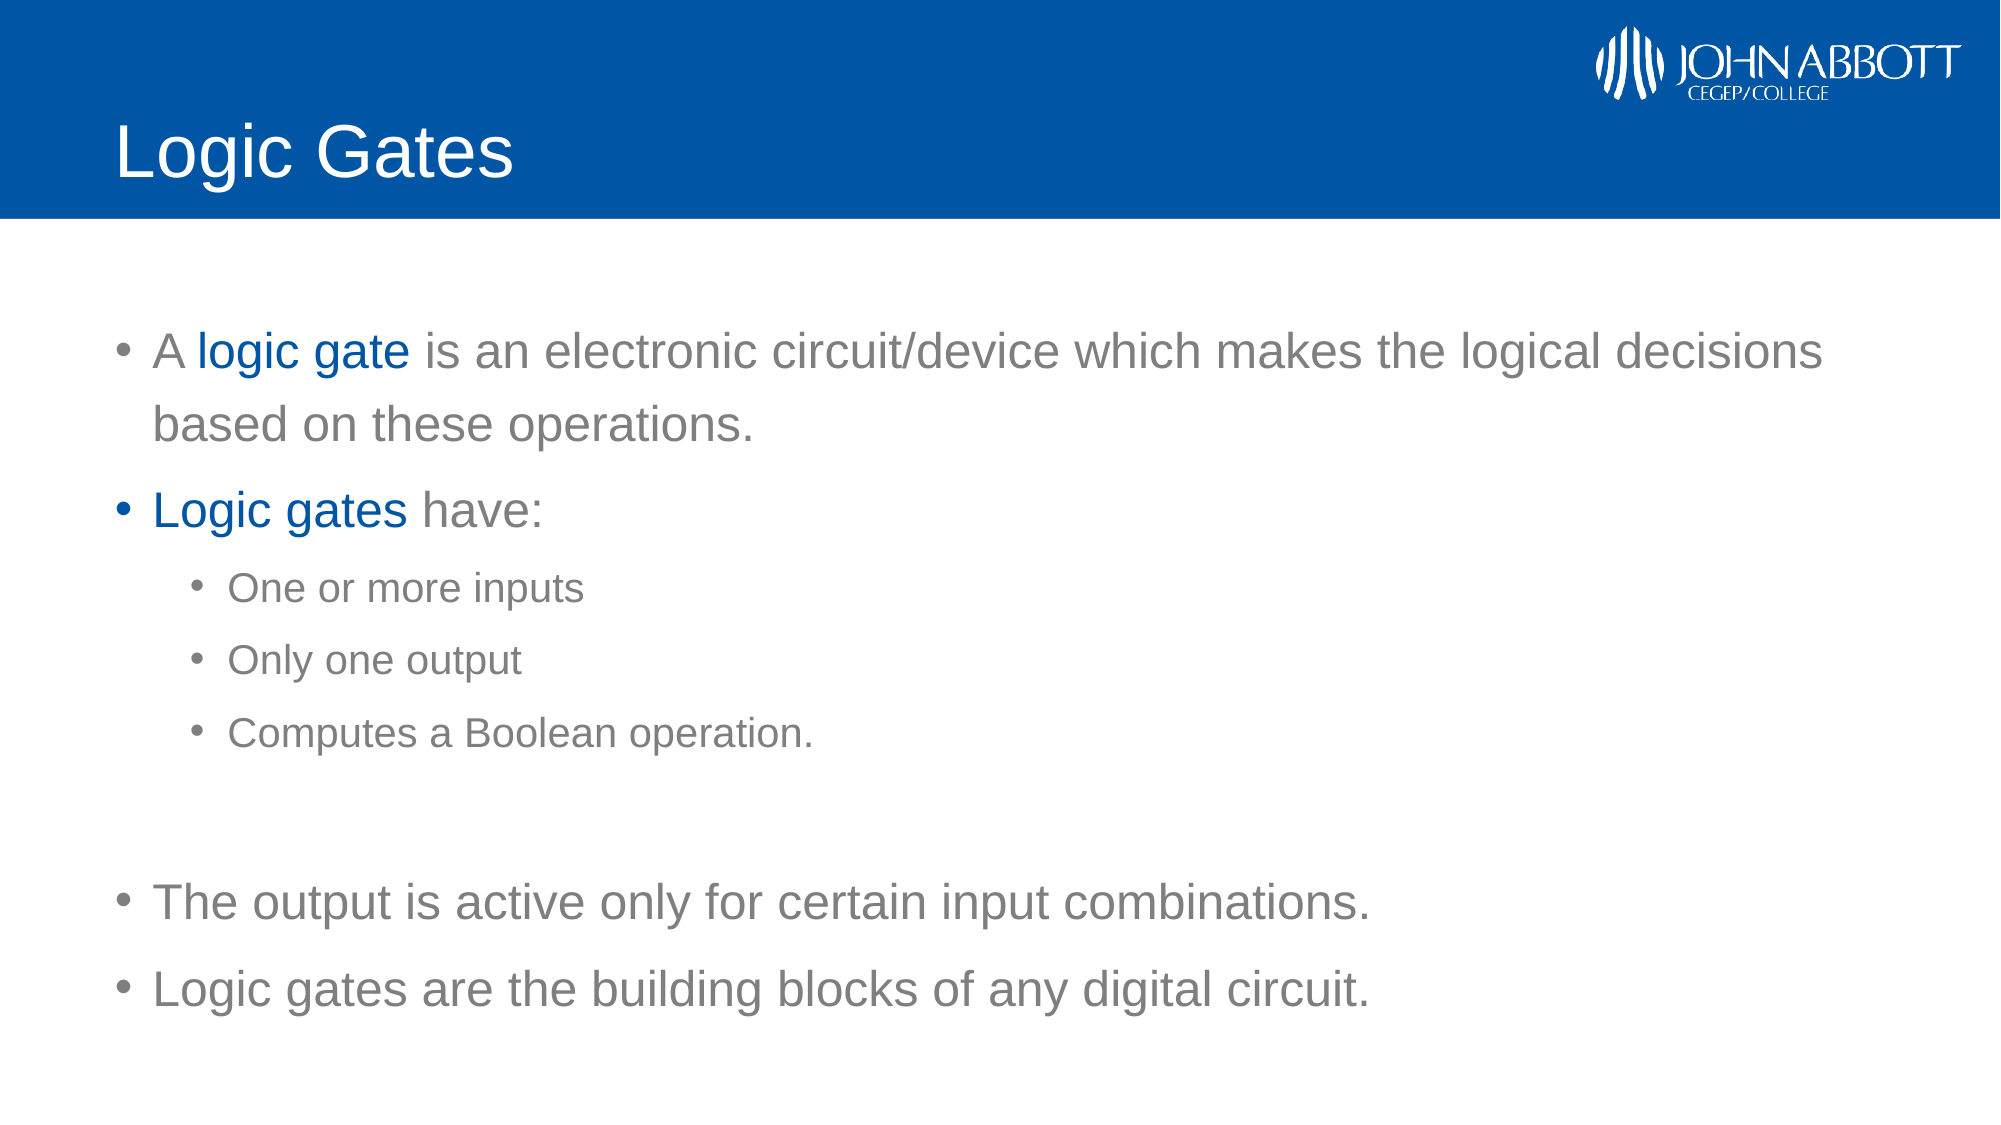

# Logic Gates
A logic gate is an electronic circuit/device which makes the logical decisions based on these operations.
Logic gates have:
One or more inputs
Only one output
Computes a Boolean operation.

The output is active only for certain input combinations.
Logic gates are the building blocks of any digital circuit.